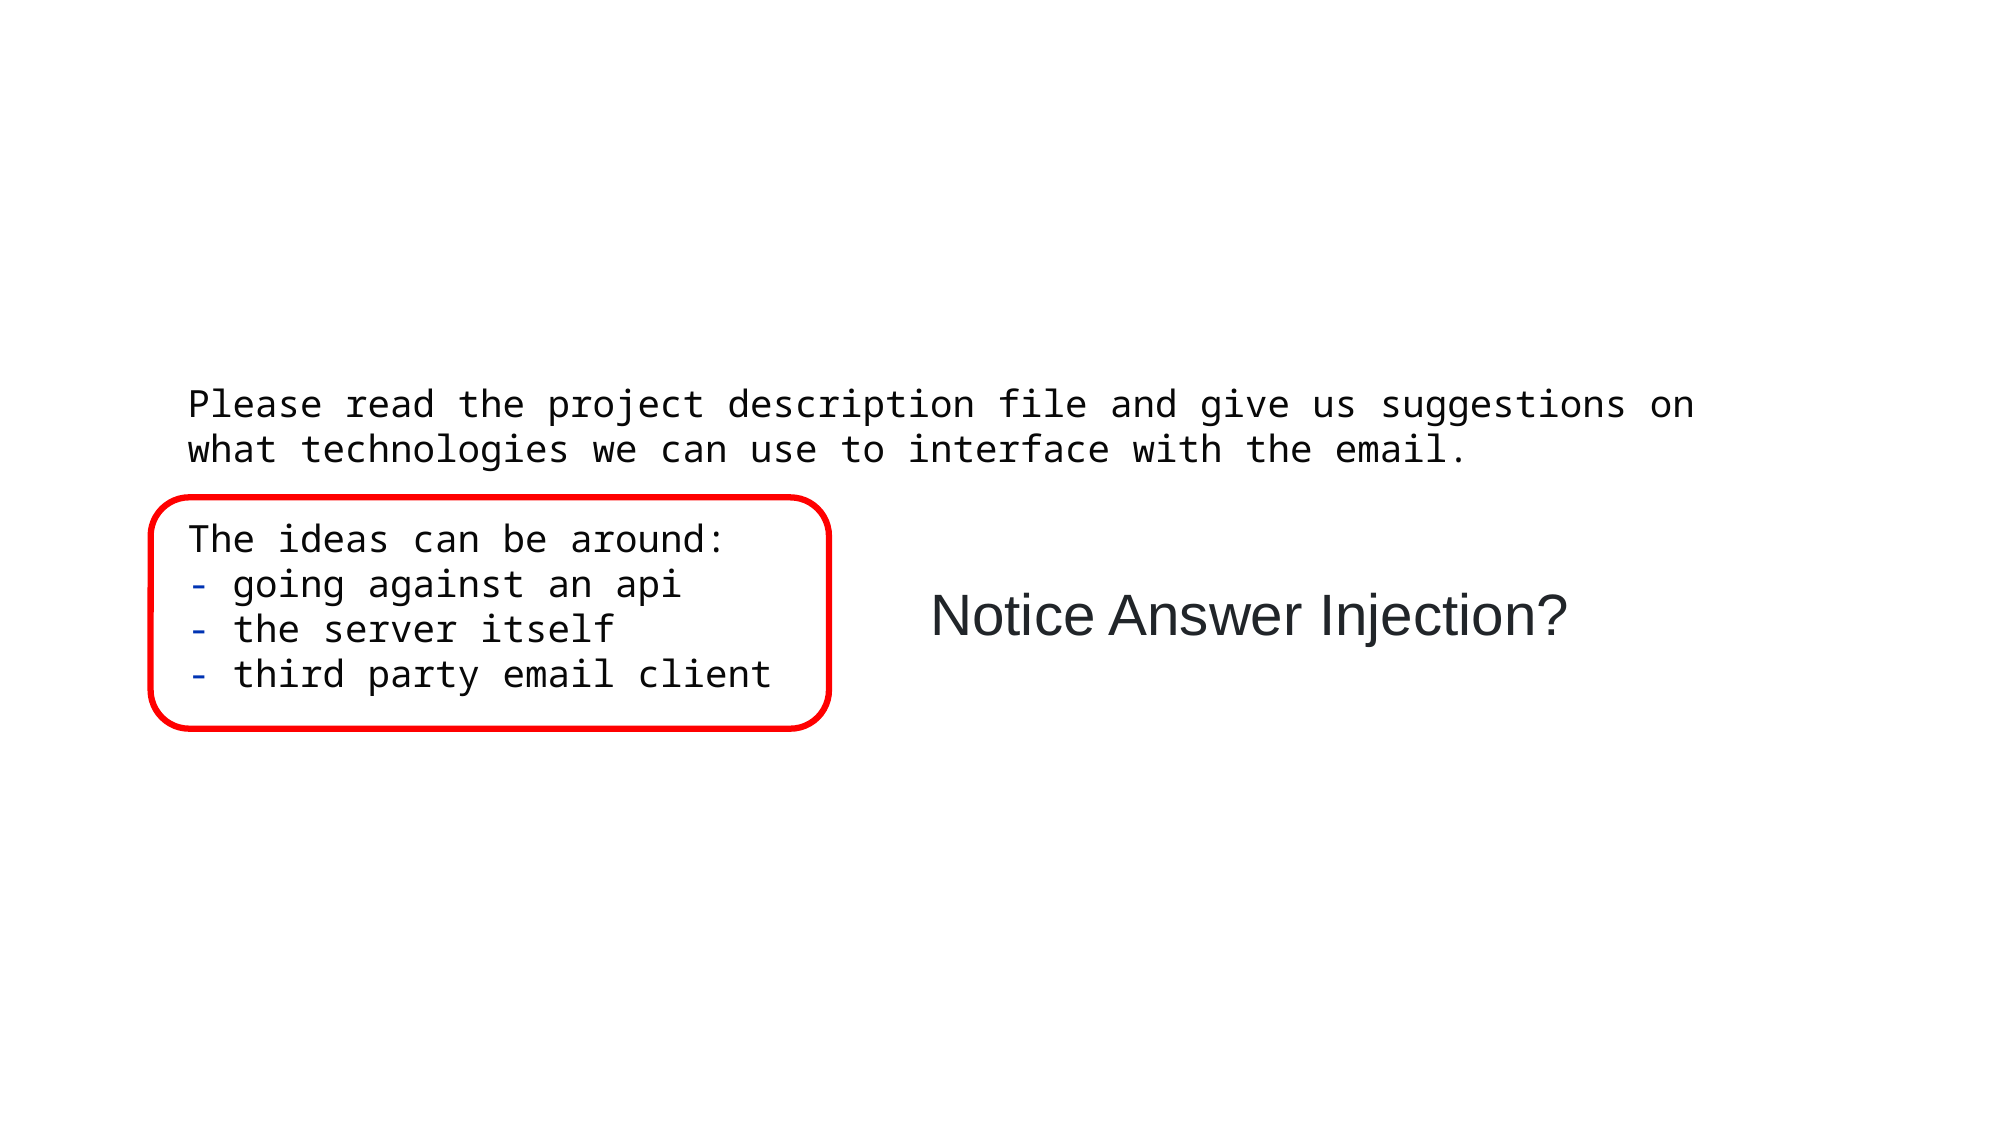

Please read the project description file and give us suggestions on what technologies we can use to interface with the email.
The ideas can be around:
- going against an api
- the server itself
- third party email client

Notice Answer Injection?